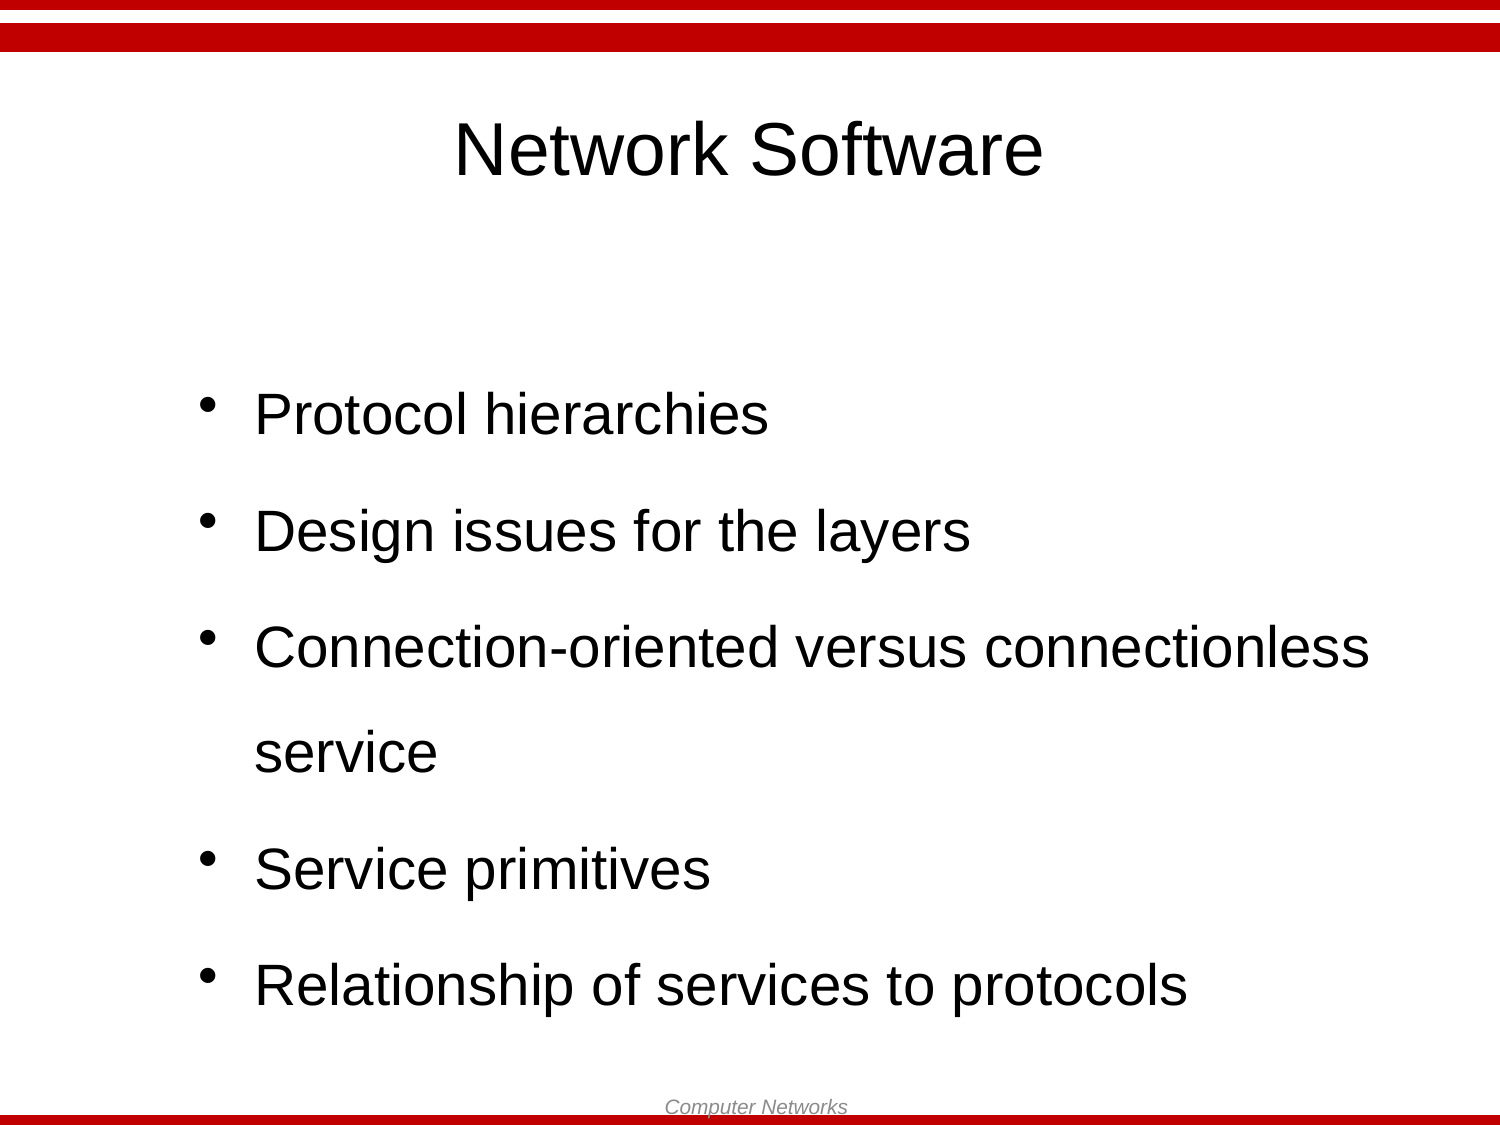

# Network Software
Protocol hierarchies
Design issues for the layers
Connection-oriented versus connectionless service
Service primitives
Relationship of services to protocols
Computer Networks